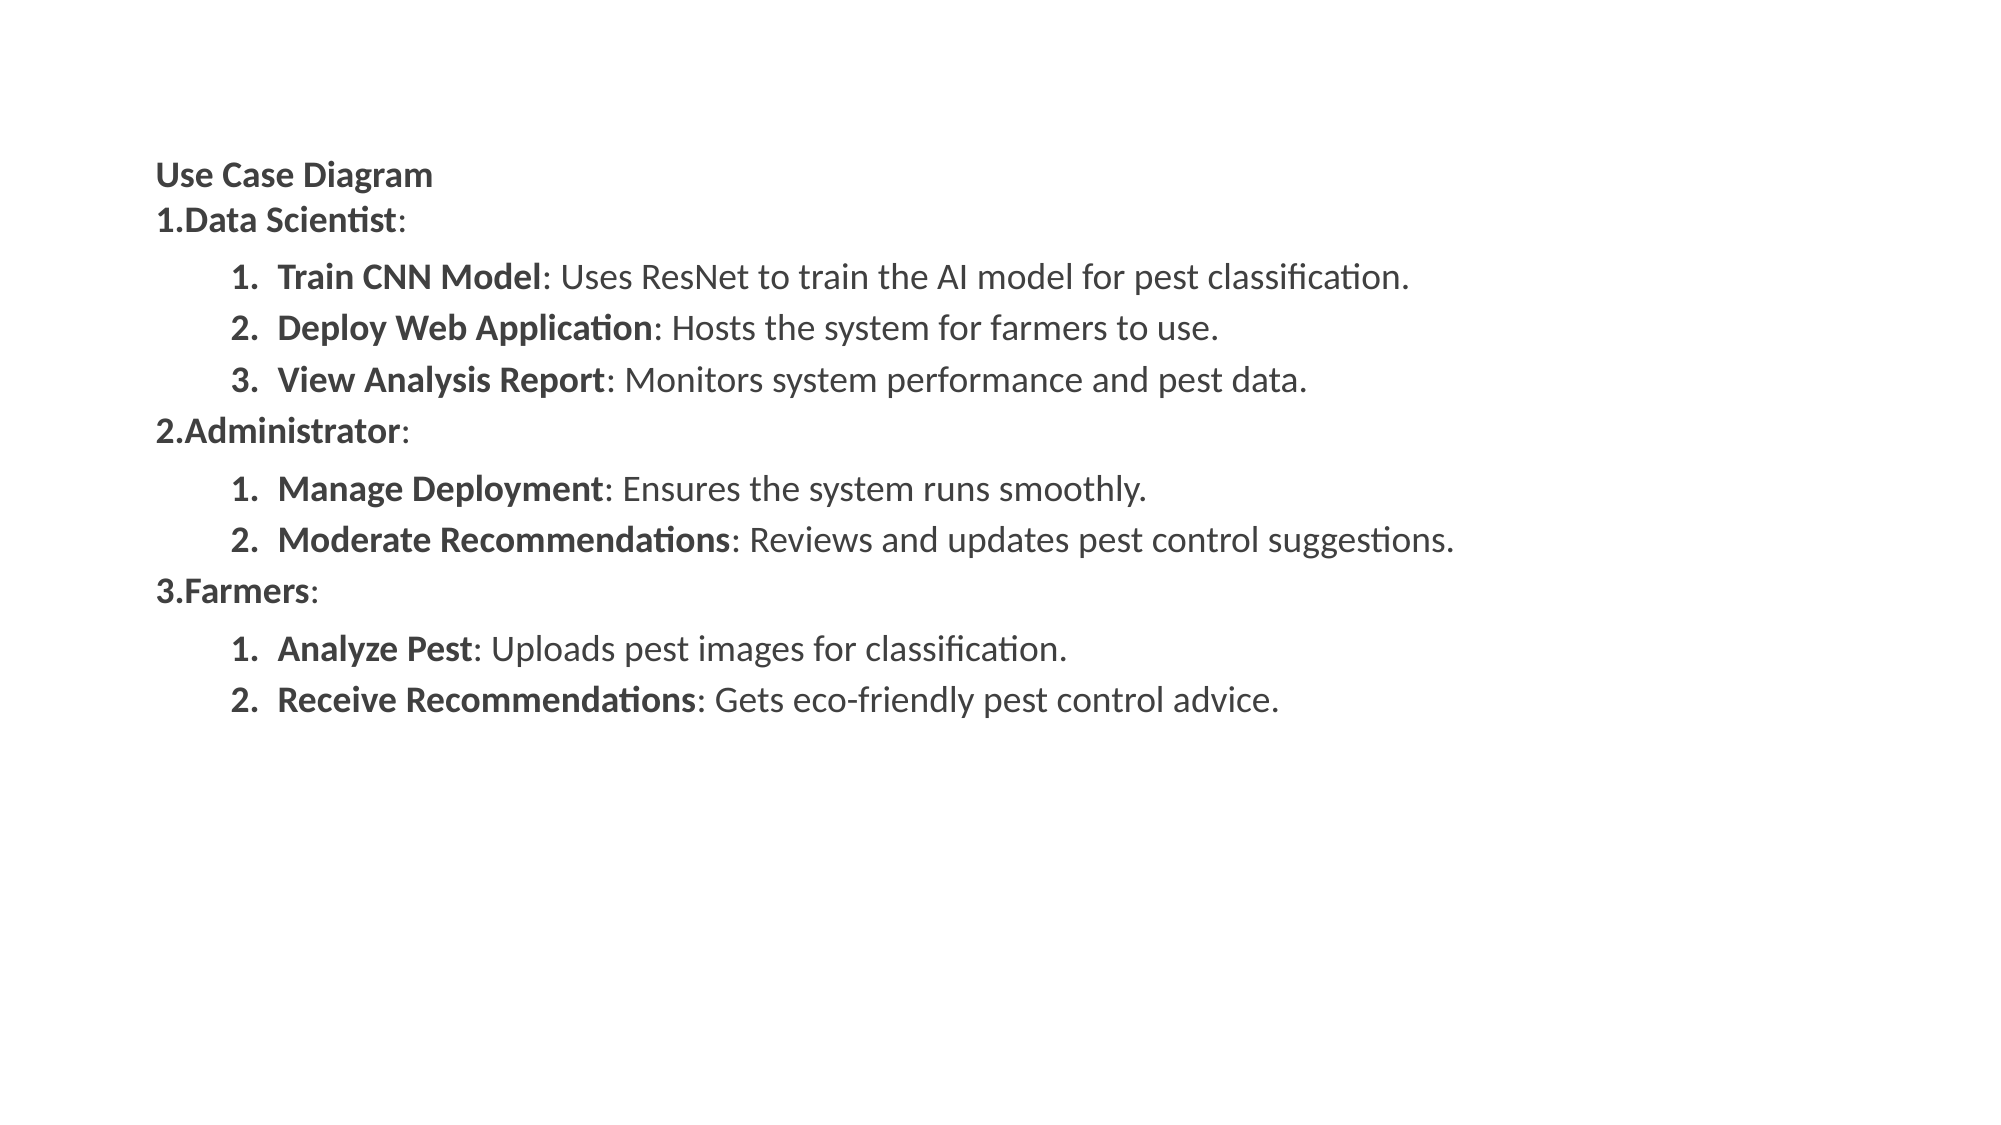

Use Case Diagram
Data Scientist:
Train CNN Model: Uses ResNet to train the AI model for pest classification.
Deploy Web Application: Hosts the system for farmers to use.
View Analysis Report: Monitors system performance and pest data.
Administrator:
Manage Deployment: Ensures the system runs smoothly.
Moderate Recommendations: Reviews and updates pest control suggestions.
Farmers:
Analyze Pest: Uploads pest images for classification.
Receive Recommendations: Gets eco-friendly pest control advice.